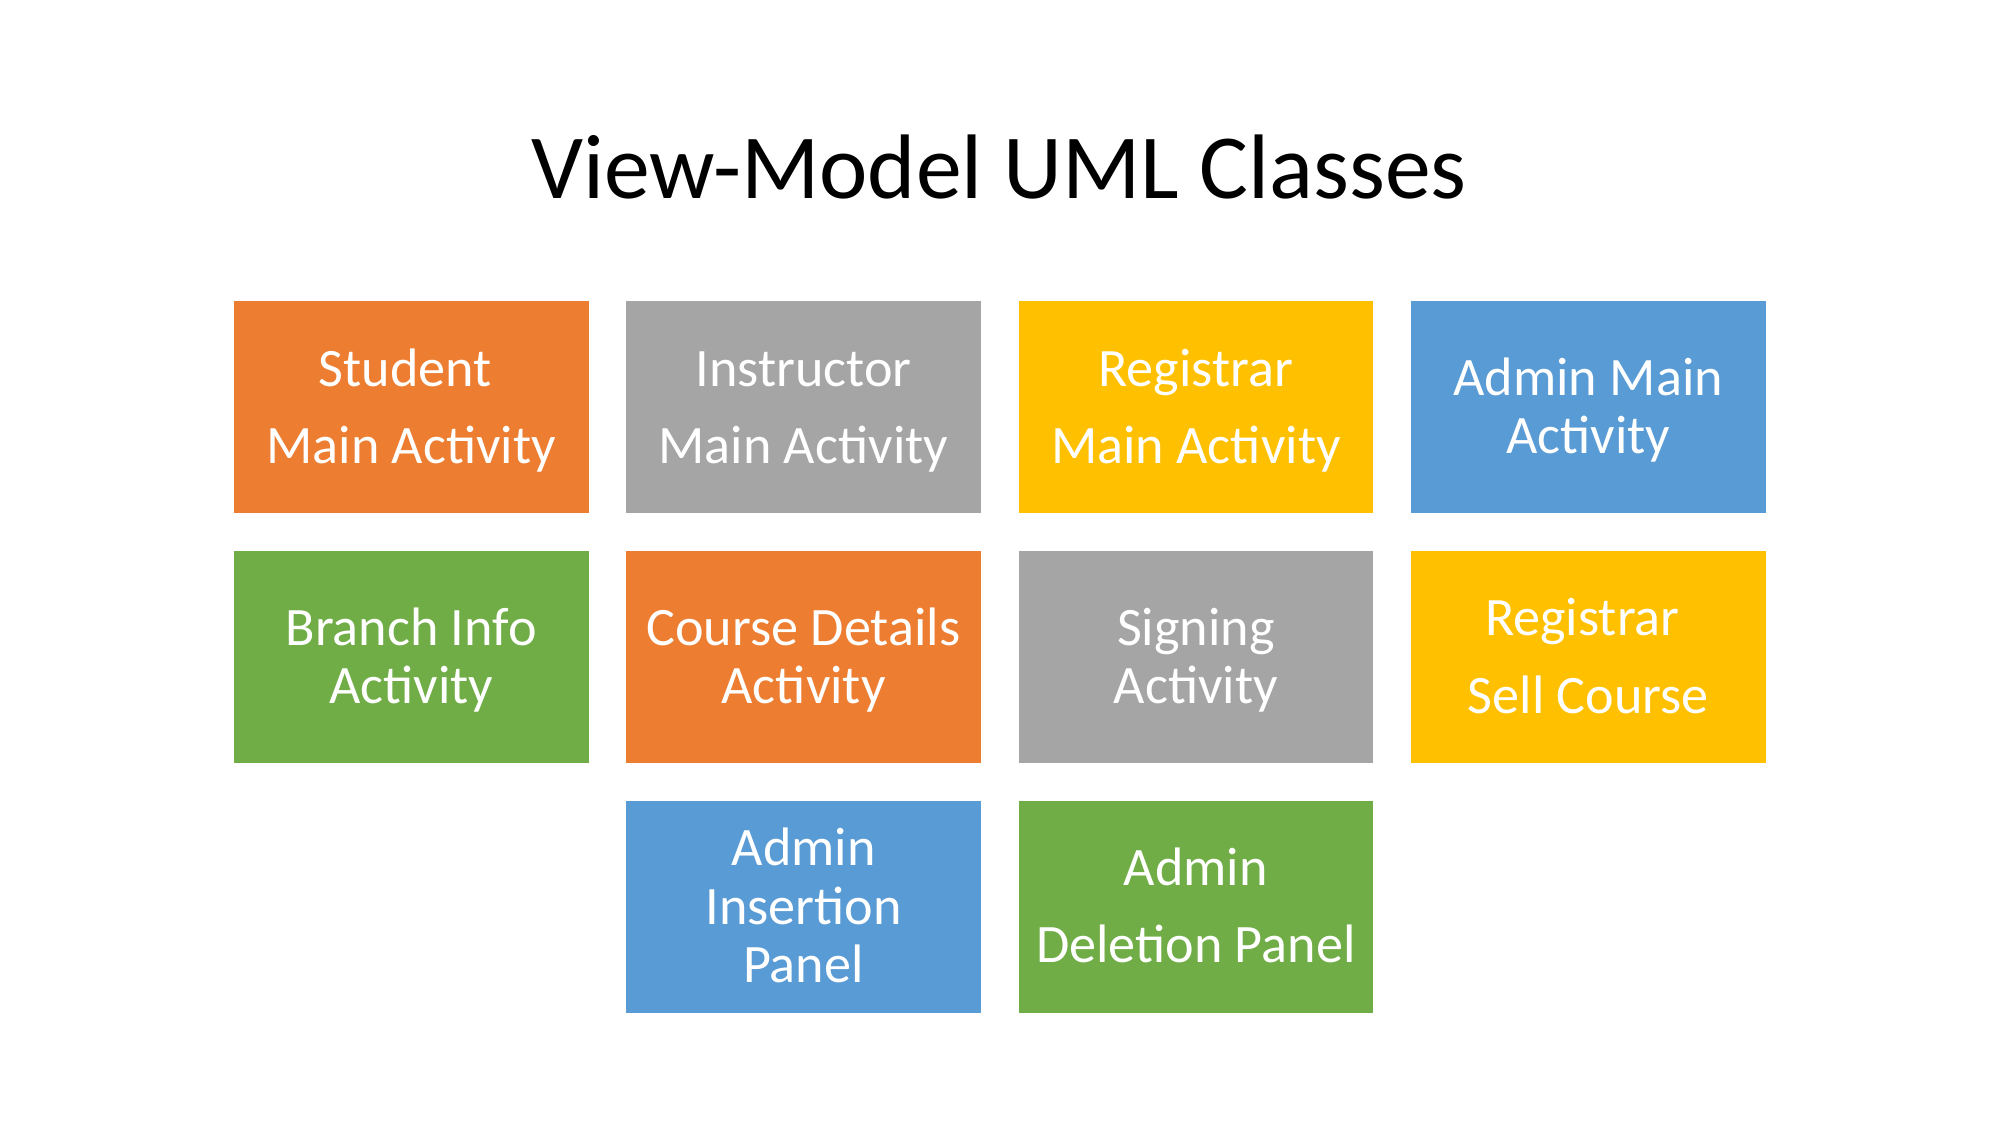

# View-Model UML Classes

Student
Main Activity

Instructor
Main Activity

Registrar
Main Activity

Admin Main Activity

Branch Info Activity

Course Details Activity

Signing Activity

Registrar
Sell Course

Admin Insertion Panel

Admin
Deletion Panel